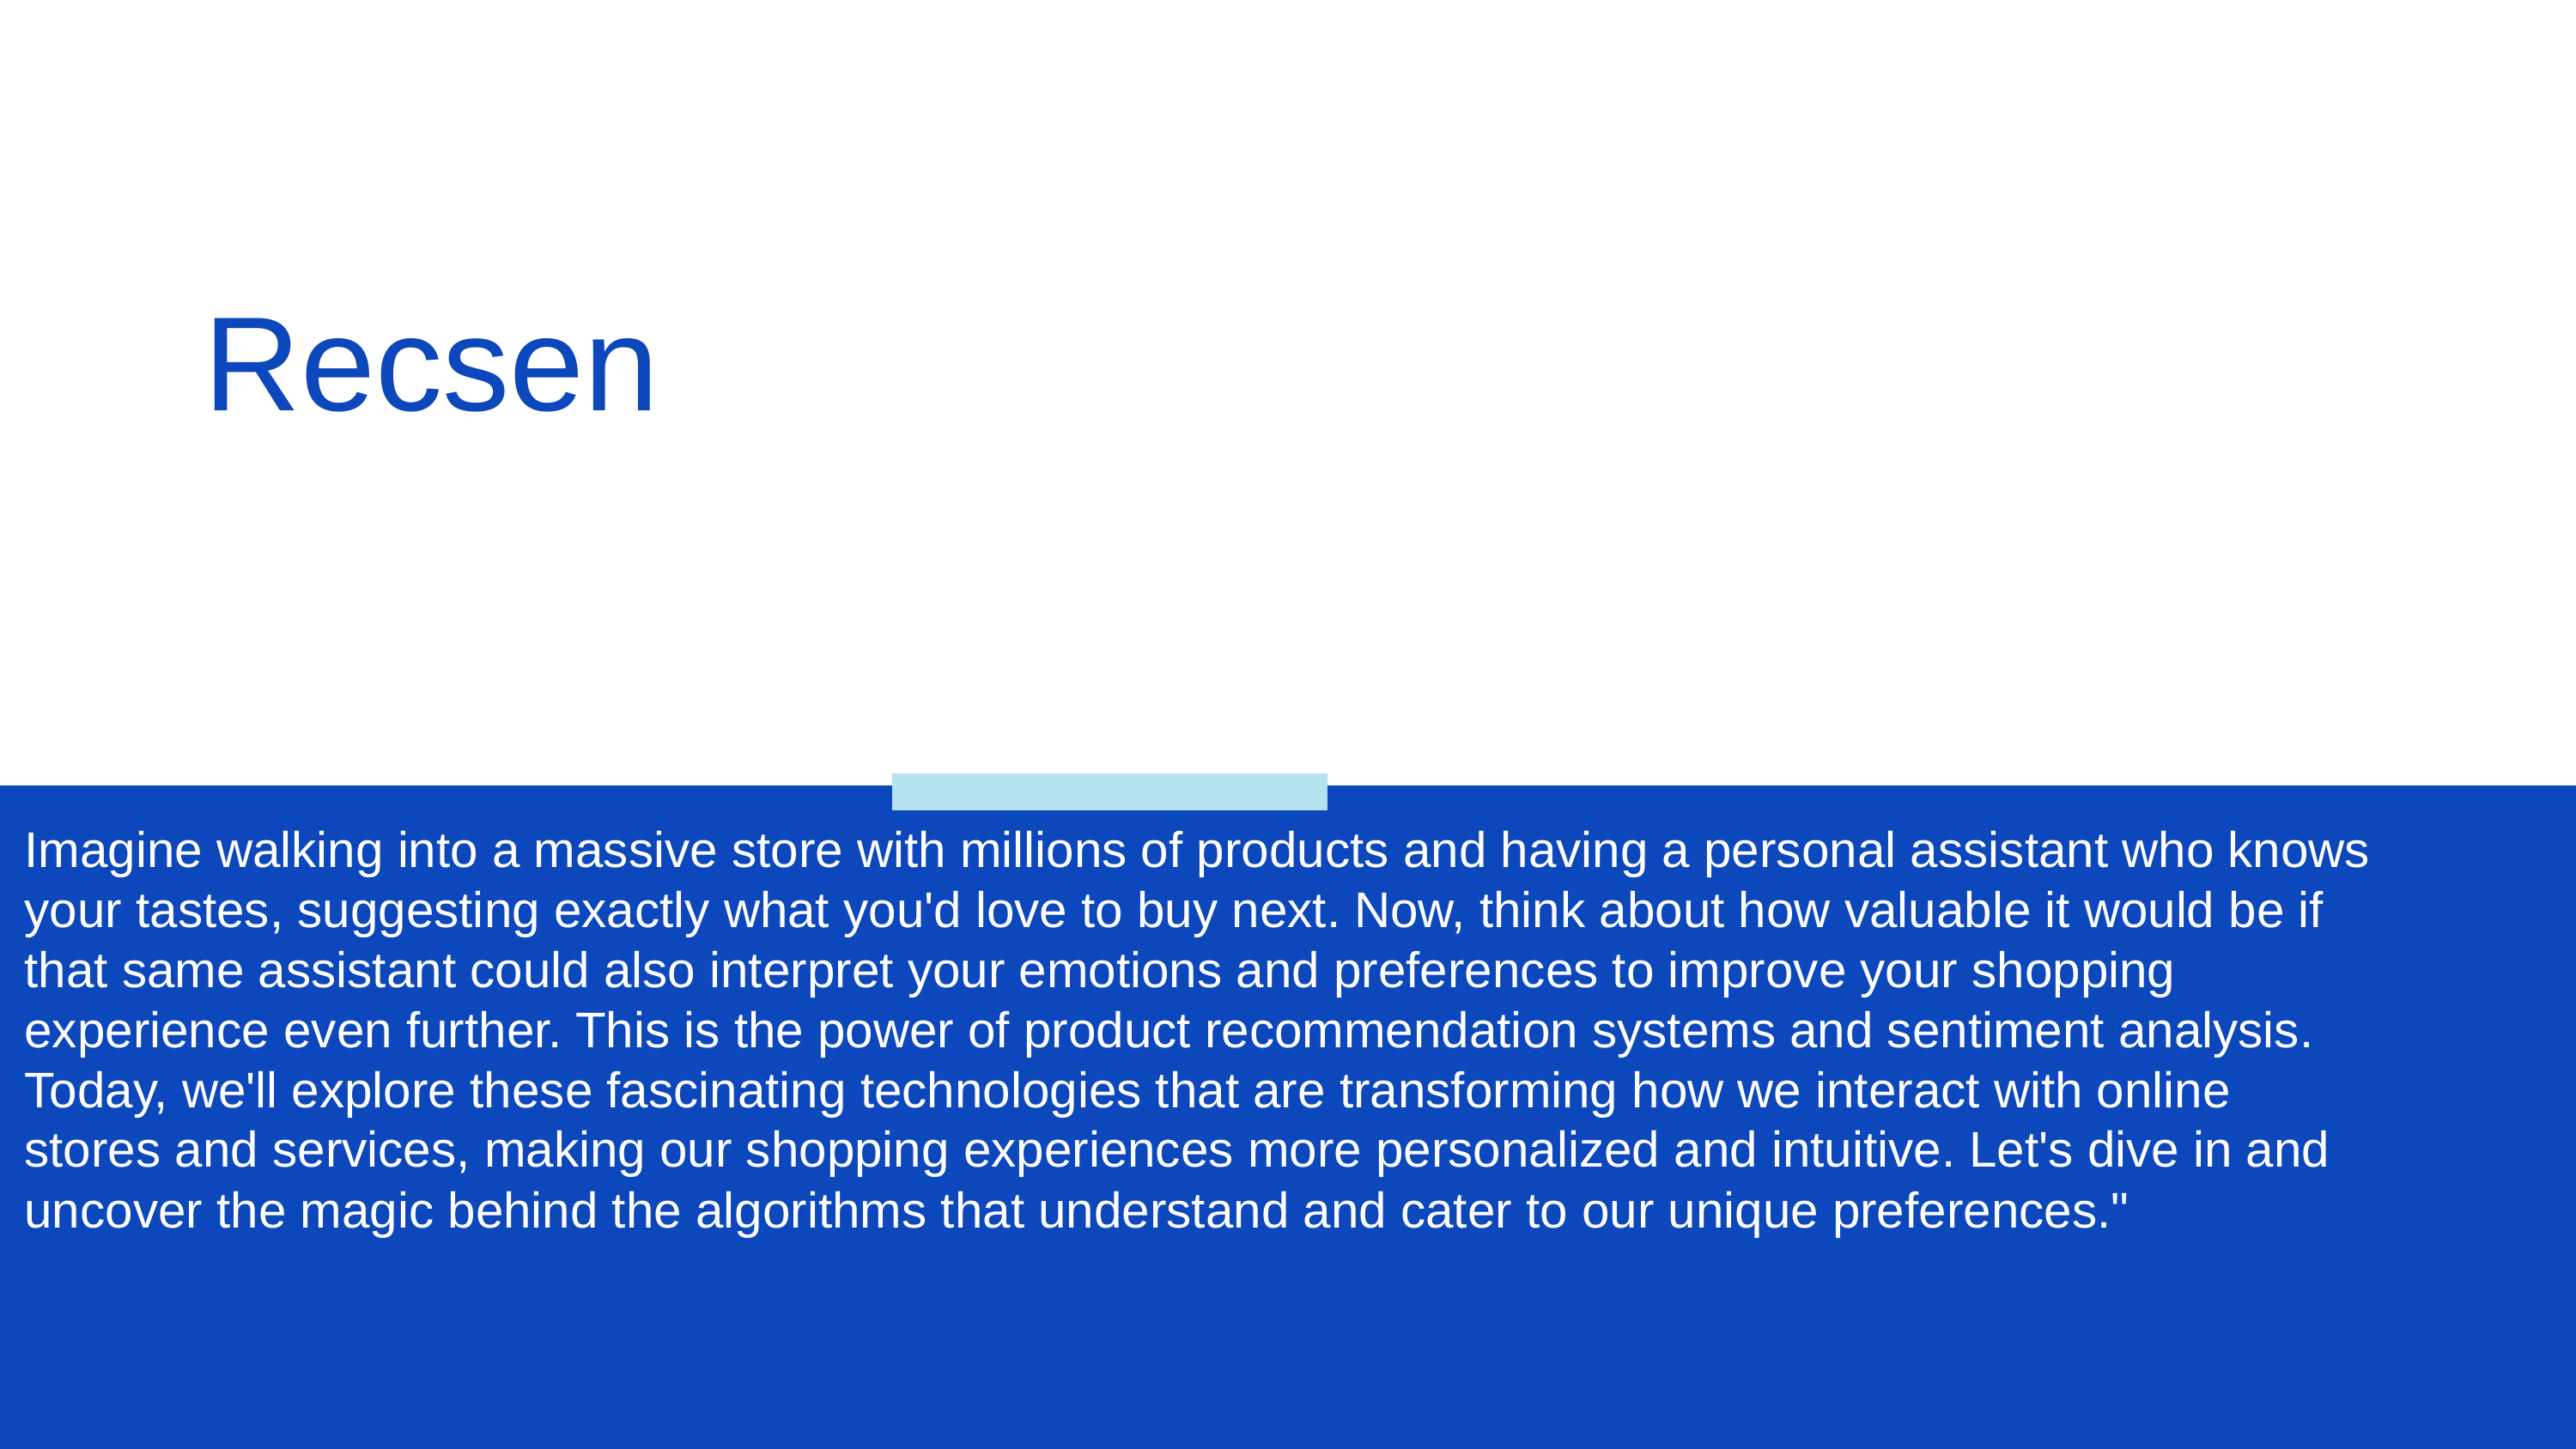

# Recsen
Imagine walking into a massive store with millions of products and having a personal assistant who knows your tastes, suggesting exactly what you'd love to buy next. Now, think about how valuable it would be if that same assistant could also interpret your emotions and preferences to improve your shopping experience even further. This is the power of product recommendation systems and sentiment analysis. Today, we'll explore these fascinating technologies that are transforming how we interact with online stores and services, making our shopping experiences more personalized and intuitive. Let's dive in and uncover the magic behind the algorithms that understand and cater to our unique preferences."